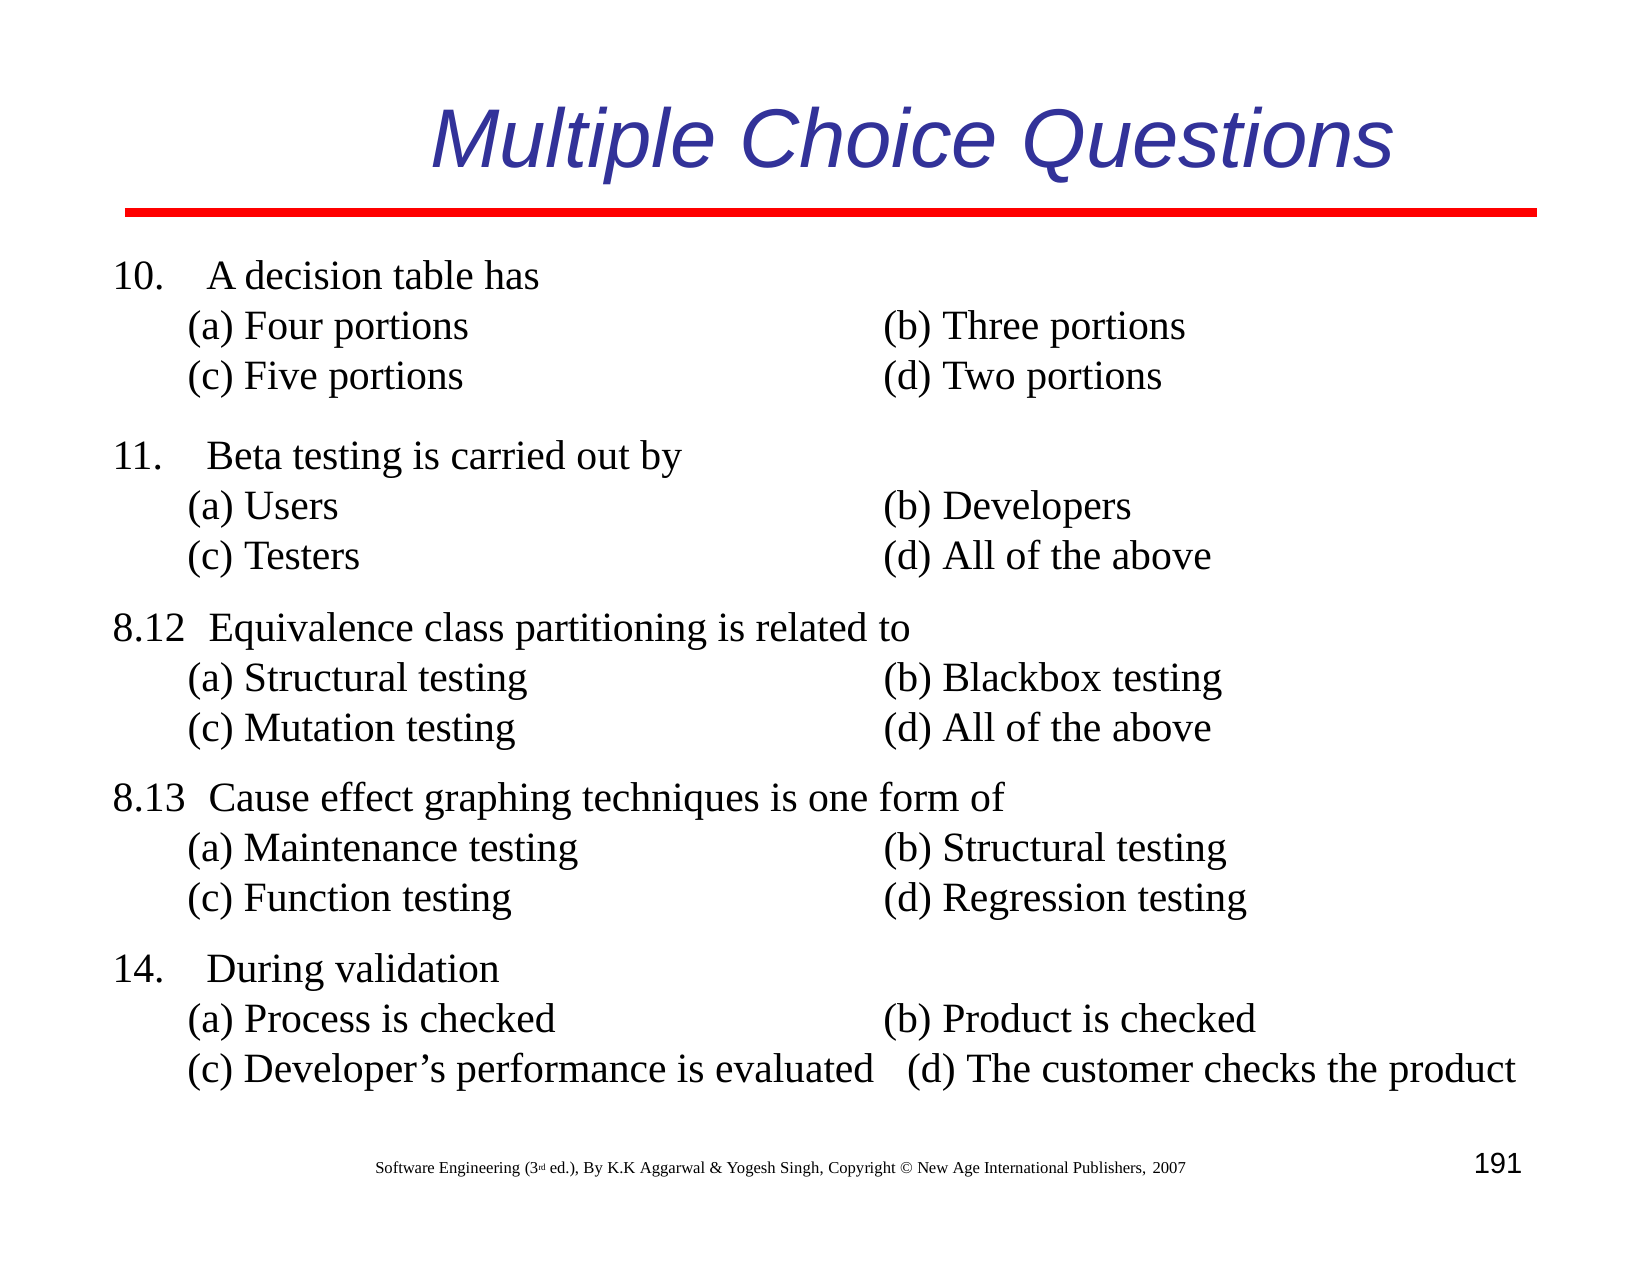

# Multiple Choice Questions

A decision table has
Four portions
(c) Five portions
Beta testing is carried out by
Users
(c) Testers
(b) Three portions
(d) Two portions
(b) Developers
(d) All of the above
8.12	Equivalence class partitioning is related to
(a) Structural testing
(c) Mutation testing
(b) Blackbox testing
(d) All of the above
8.13	Cause effect graphing techniques is one form of
(a) Maintenance testing
(c) Function testing
During validation
Process is checked
(c) Developer’s performance is evaluated
(b) Structural testing
(d) Regression testing
(b) Product is checked
(d) The customer checks the product
191
Software Engineering (3rd  ed.), By K.K Aggarwal & Yogesh Singh, Copyright © New Age International Publishers, 2007